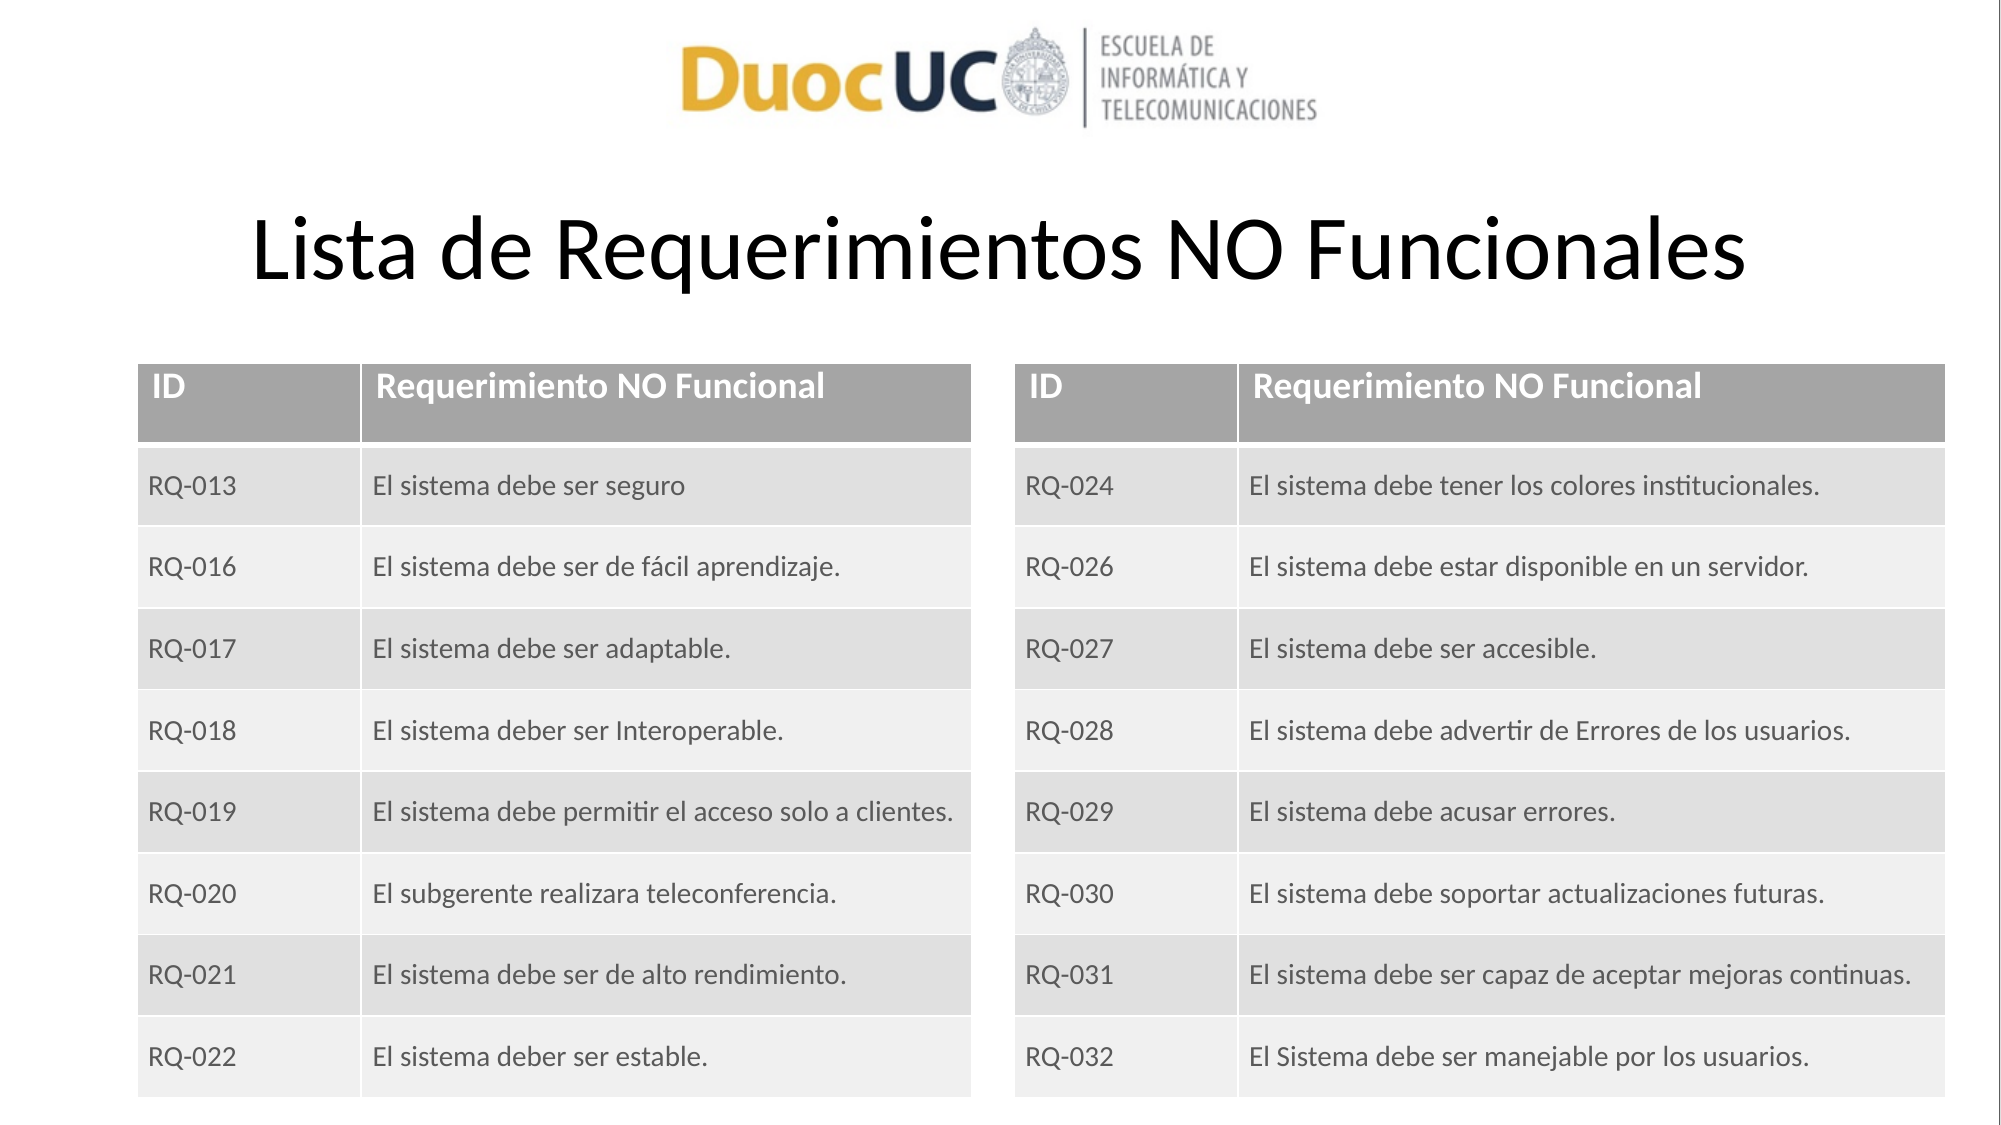

# Lista de Requerimientos NO Funcionales
| ID | Requerimiento NO Funcional |
| --- | --- |
| RQ-024 | El sistema debe tener los colores institucionales. |
| RQ-026 | El sistema debe estar disponible en un servidor. |
| RQ-027 | El sistema debe ser accesible. |
| RQ-028 | El sistema debe advertir de Errores de los usuarios. |
| RQ-029 | El sistema debe acusar errores. |
| RQ-030 | El sistema debe soportar actualizaciones futuras. |
| RQ-031 | El sistema debe ser capaz de aceptar mejoras continuas. |
| RQ-032 | El Sistema debe ser manejable por los usuarios. |
| ID | Requerimiento NO Funcional |
| --- | --- |
| RQ-013 | El sistema debe ser seguro |
| RQ-016 | El sistema debe ser de fácil aprendizaje. |
| RQ-017 | El sistema debe ser adaptable. |
| RQ-018 | El sistema deber ser Interoperable. |
| RQ-019 | El sistema debe permitir el acceso solo a clientes. |
| RQ-020 | El subgerente realizara teleconferencia. |
| RQ-021 | El sistema debe ser de alto rendimiento. |
| RQ-022 | El sistema deber ser estable. |